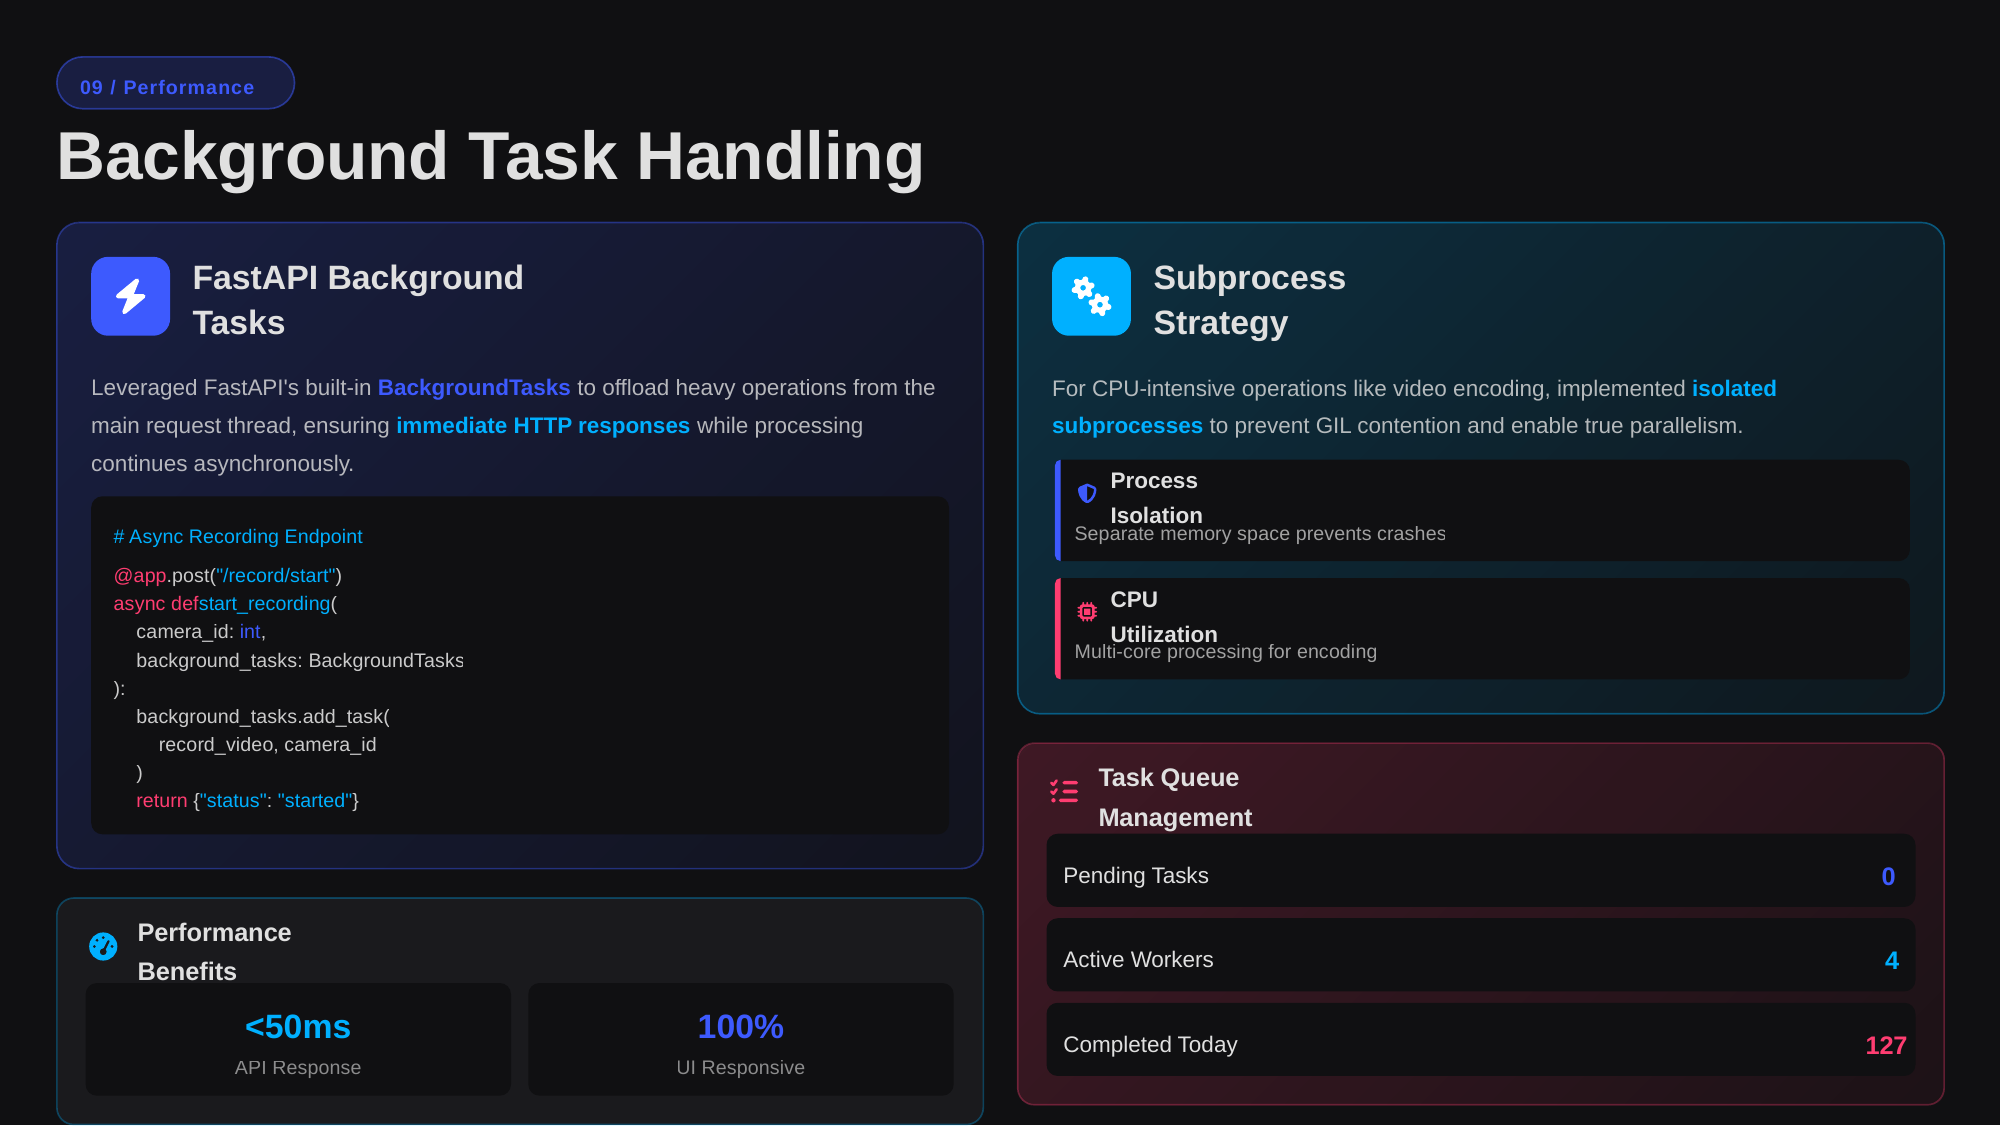

09 / Performance
Background Task Handling

FastAPI Background Tasks
Subprocess Strategy

Leveraged FastAPI's built-in BackgroundTasks to offload heavy operations from the main request thread, ensuring immediate HTTP responses while processing continues asynchronously.
For CPU-intensive operations like video encoding, implemented isolated subprocesses to prevent GIL contention and enable true parallelism.

Process Isolation

Separate memory space prevents crashes
# Async Recording Endpoint
@app.post("/record/start")

async defstart_recording(
CPU Utilization

camera_id: int,
Multi-core processing for encoding
background_tasks: BackgroundTasks
):
background_tasks.add_task(
record_video, camera_id

)
Task Queue Management

return {"status": "started"}

0
Pending Tasks

Performance Benefits

4
Active Workers

<50ms
100%

127
Completed Today
API Response
UI Responsive